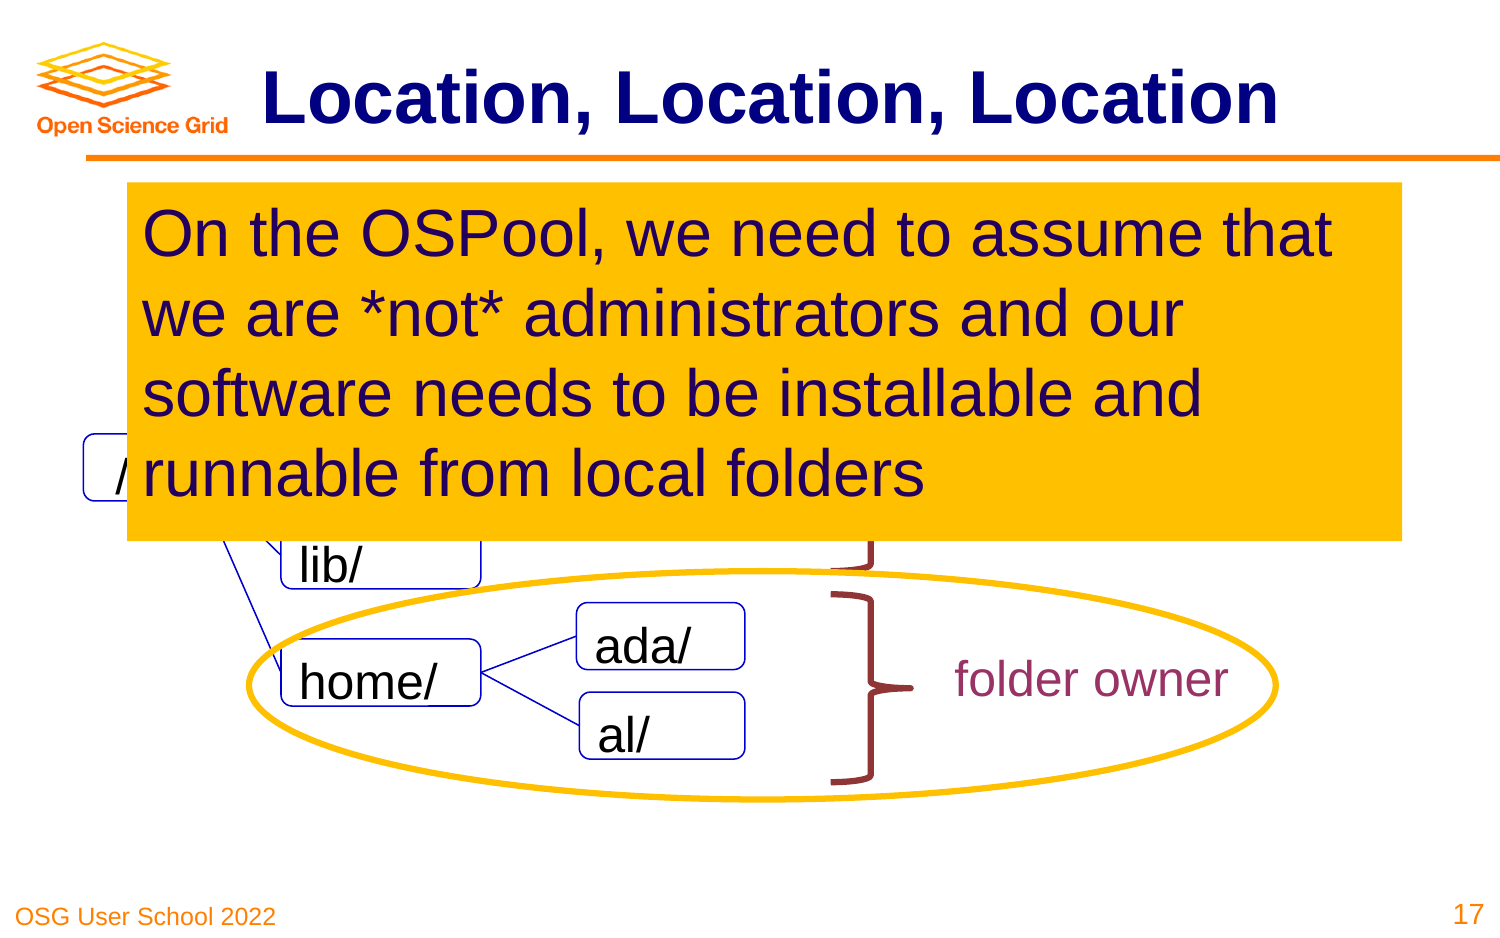

# Location, Location, Location
On the OSPool, we need to assume that we are *not* administrators and our software needs to be installable and runnable from local folders

bin/
bin/
administrator
usr/
 /
local
lib/

ada/
home/
folder owner
al/
17